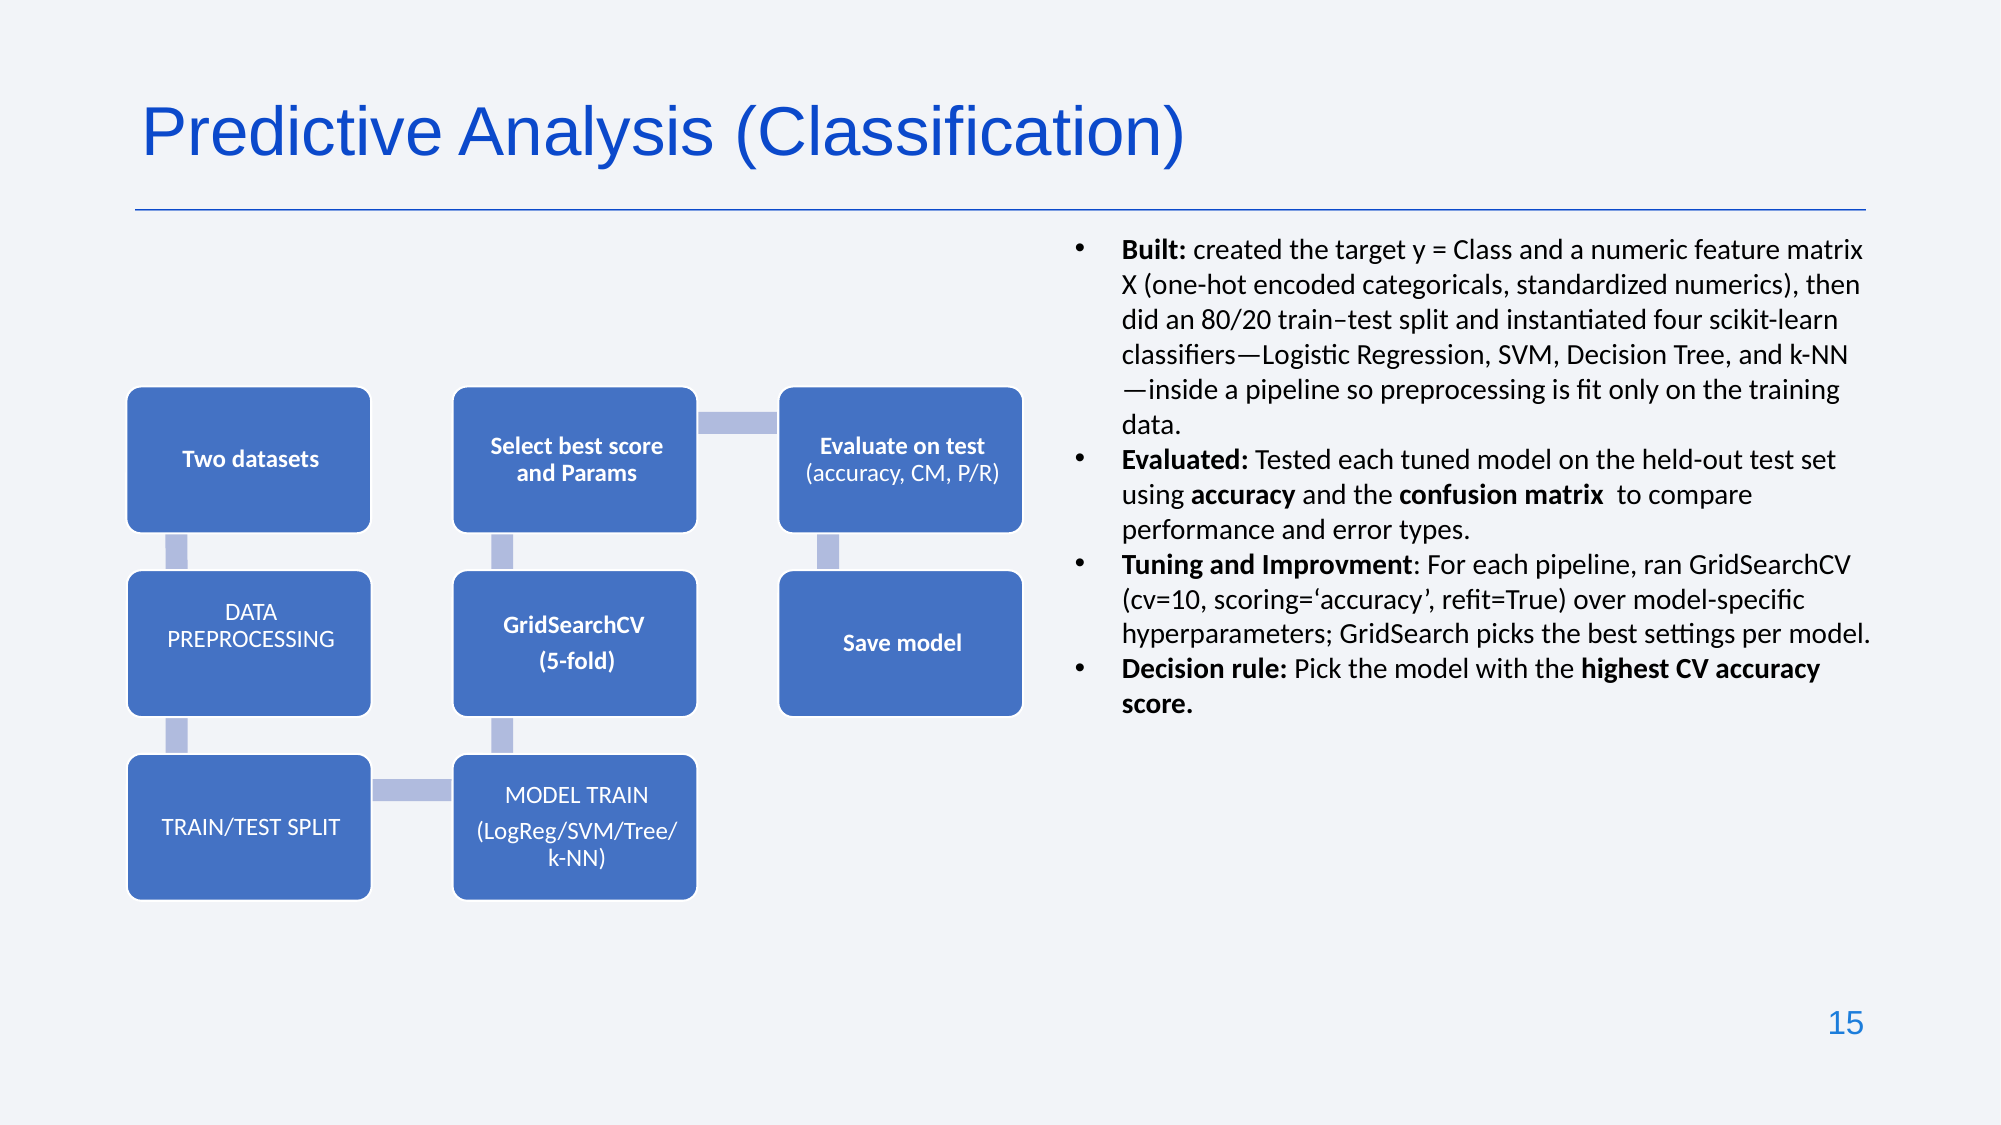

Predictive Analysis (Classification)
Two datasets
DATA PREPROCESSING

TRAIN/TEST SPLIT
MODEL TRAIN
(LogReg/SVM/Tree/k-NN)
GridSearchCV
(5-fold)
Select best score and Params
Evaluate on test (accuracy, CM, P/R)
Save model
Built: created the target y = Class and a numeric feature matrix X (one-hot encoded categoricals, standardized numerics), then did an 80/20 train–test split and instantiated four scikit-learn classifiers—Logistic Regression, SVM, Decision Tree, and k-NN—inside a pipeline so preprocessing is fit only on the training data.
Evaluated: Tested each tuned model on the held-out test set using accuracy and the confusion matrix  to compare performance and error types.
Tuning and Improvment: For each pipeline, ran GridSearchCV (cv=10, scoring=‘accuracy’, refit=True) over model-specific hyperparameters; GridSearch picks the best settings per model.
Decision rule: Pick the model with the highest CV accuracy score.

15